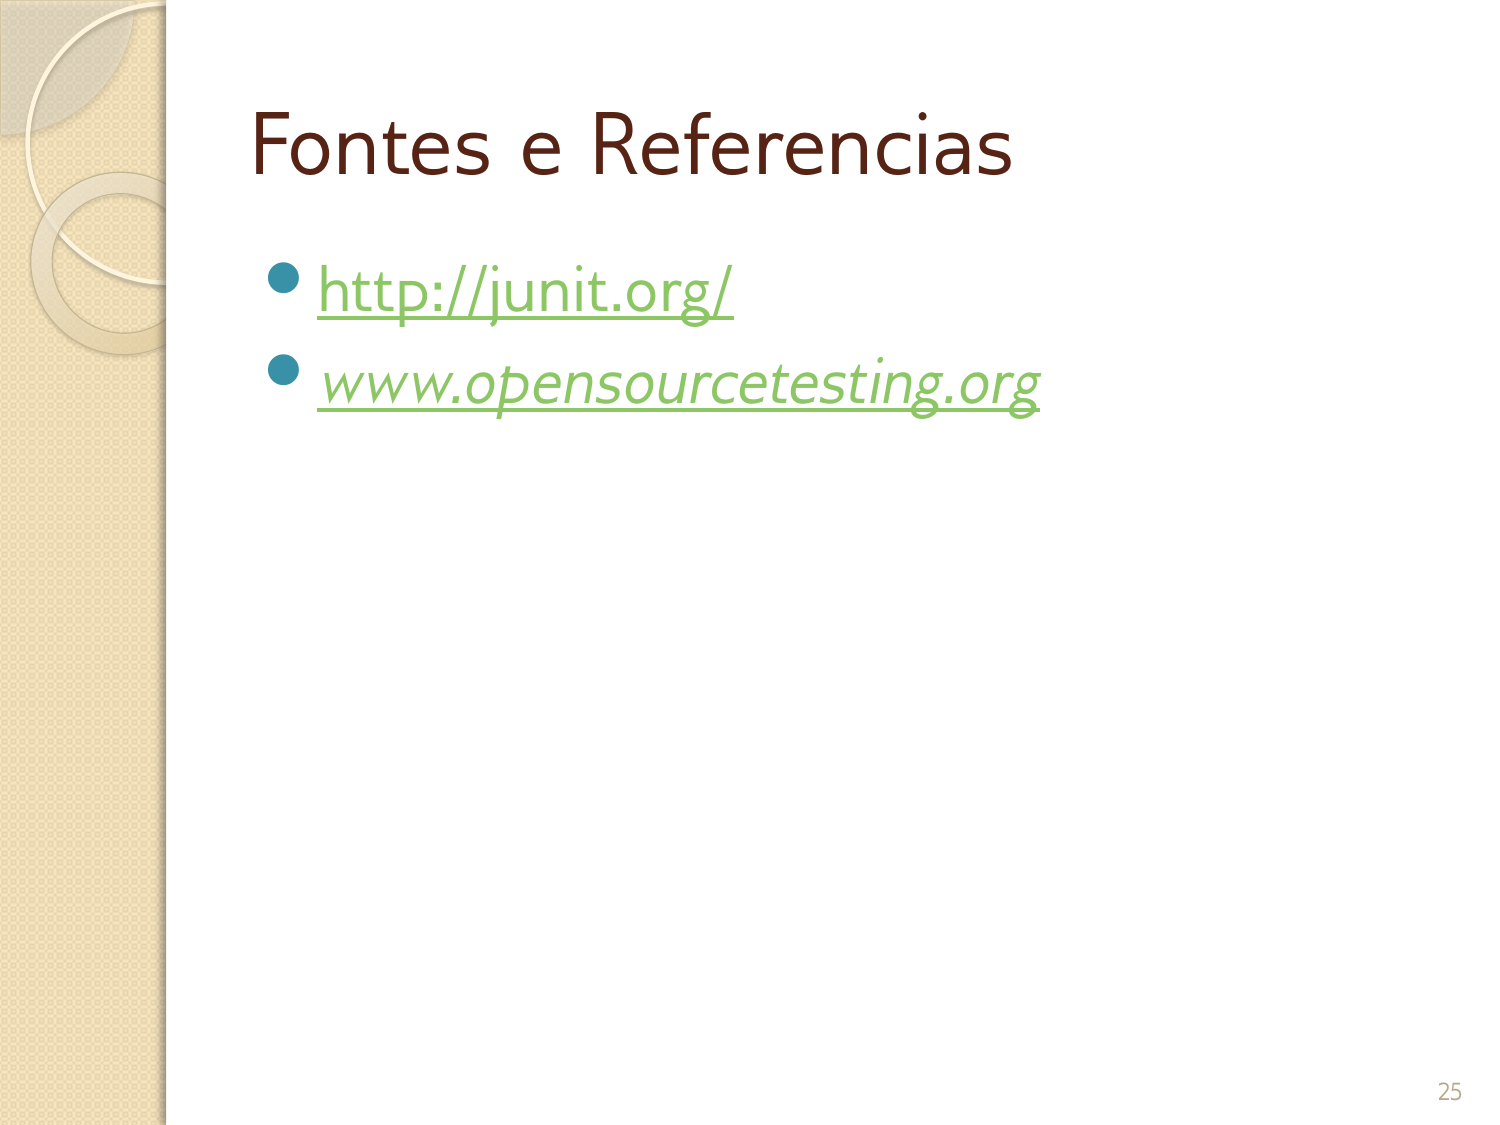

# Fontes e Referencias
http://junit.org/
www.opensourcetesting.org

25